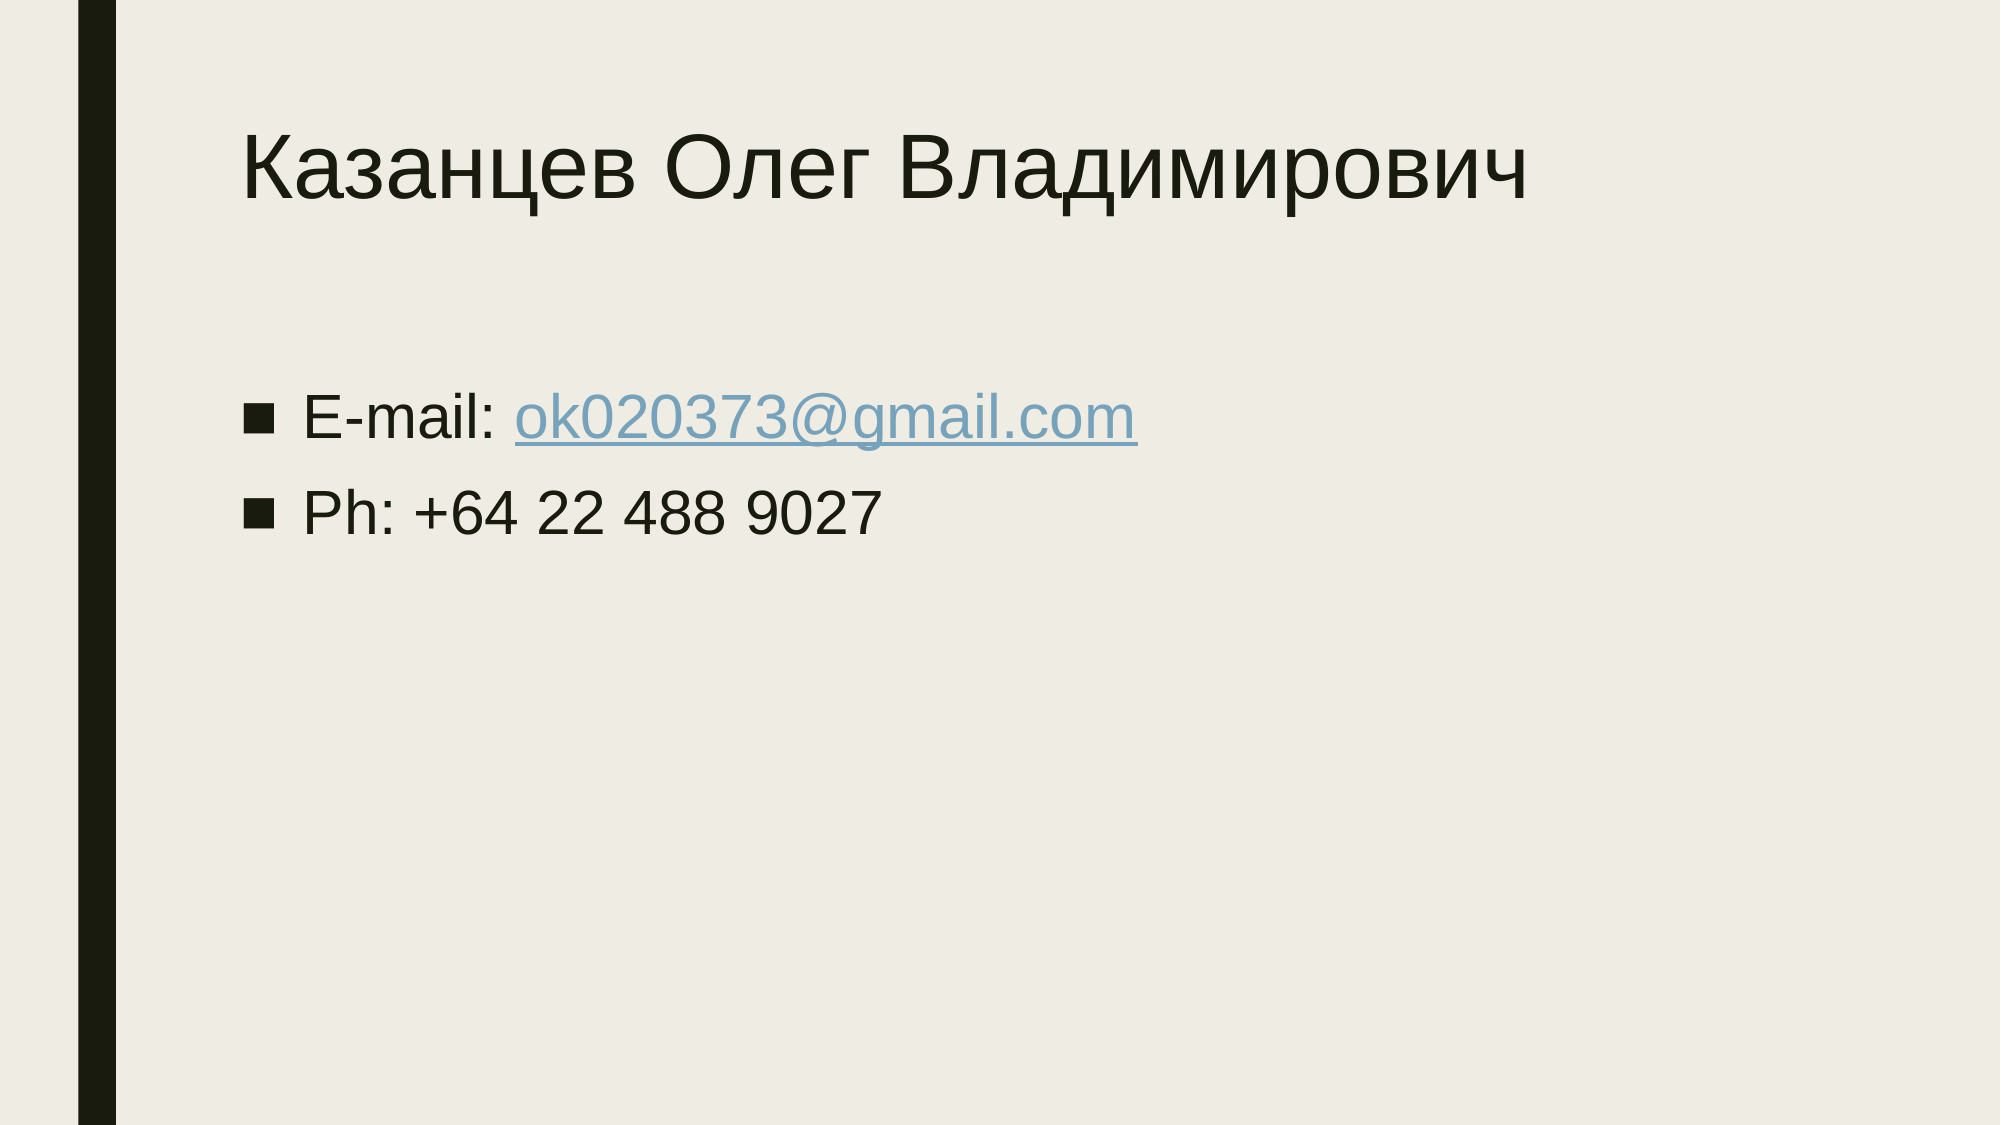

# Казанцев Олег Владимирович
E-mail: ok020373@gmail.com
Ph: +64 22 488 9027